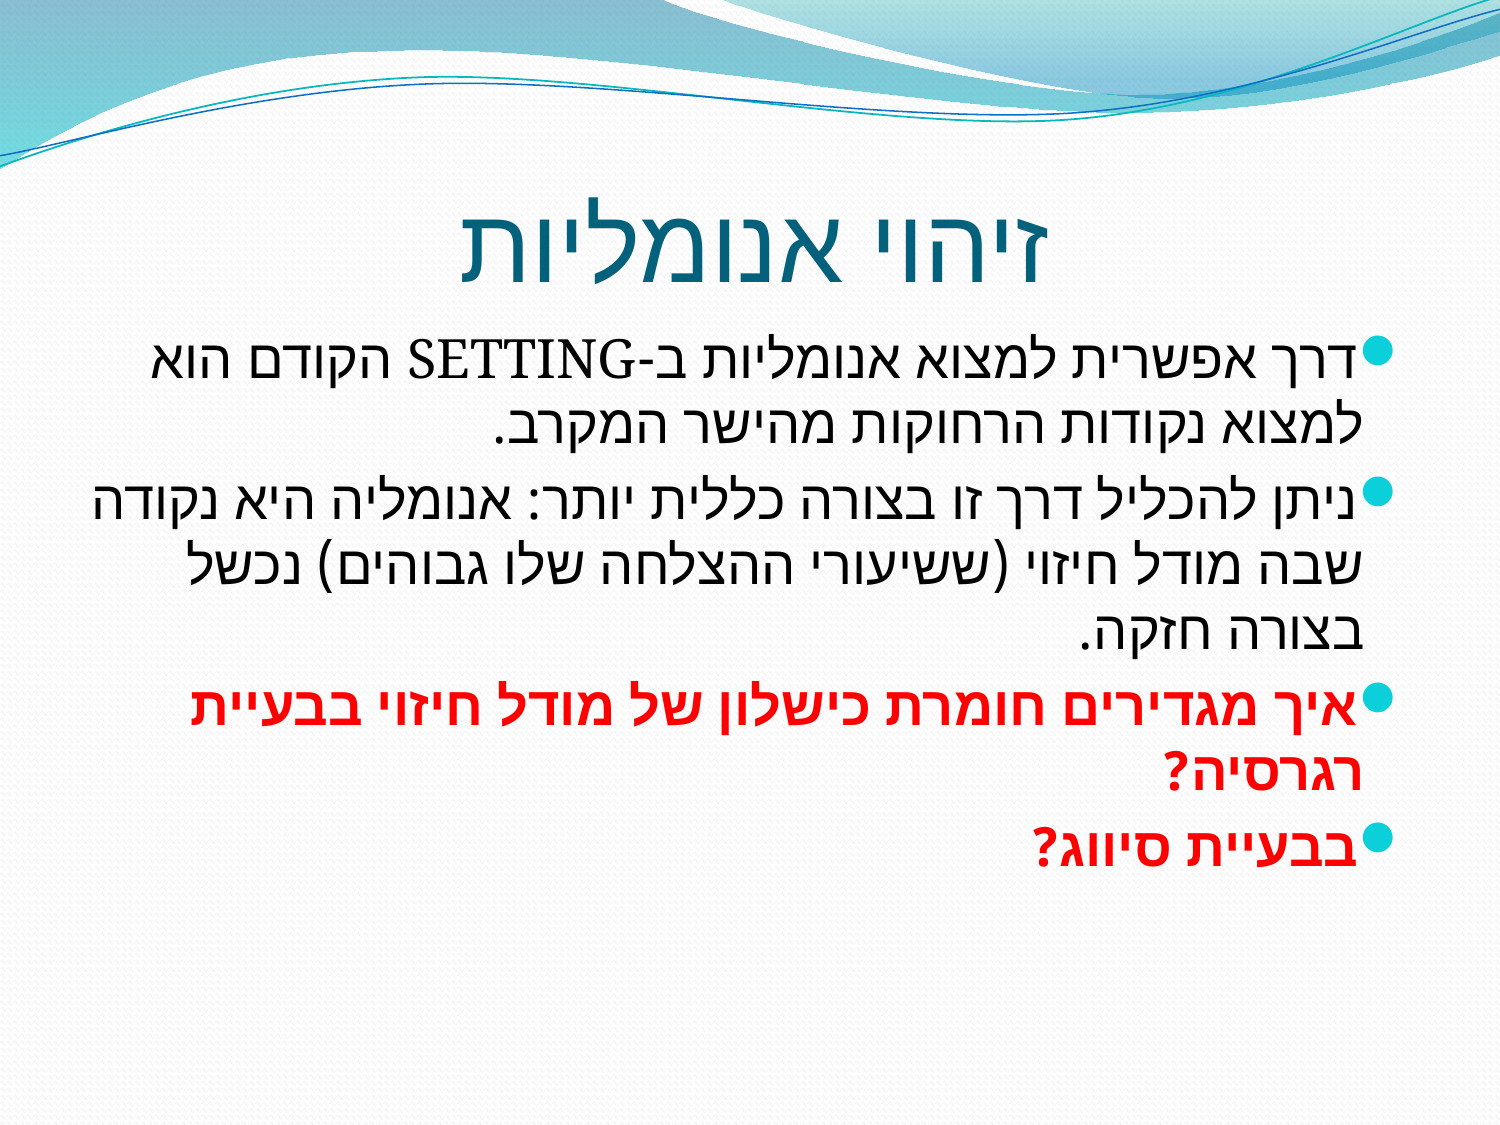

# זיהוי אנומליות
דרך אפשרית למצוא אנומליות ב-SETTING הקודם הוא למצוא נקודות הרחוקות מהישר המקרב.
ניתן להכליל דרך זו בצורה כללית יותר: אנומליה היא נקודה שבה מודל חיזוי (ששיעורי ההצלחה שלו גבוהים) נכשל בצורה חזקה.
איך מגדירים חומרת כישלון של מודל חיזוי בבעיית רגרסיה?
בבעיית סיווג?